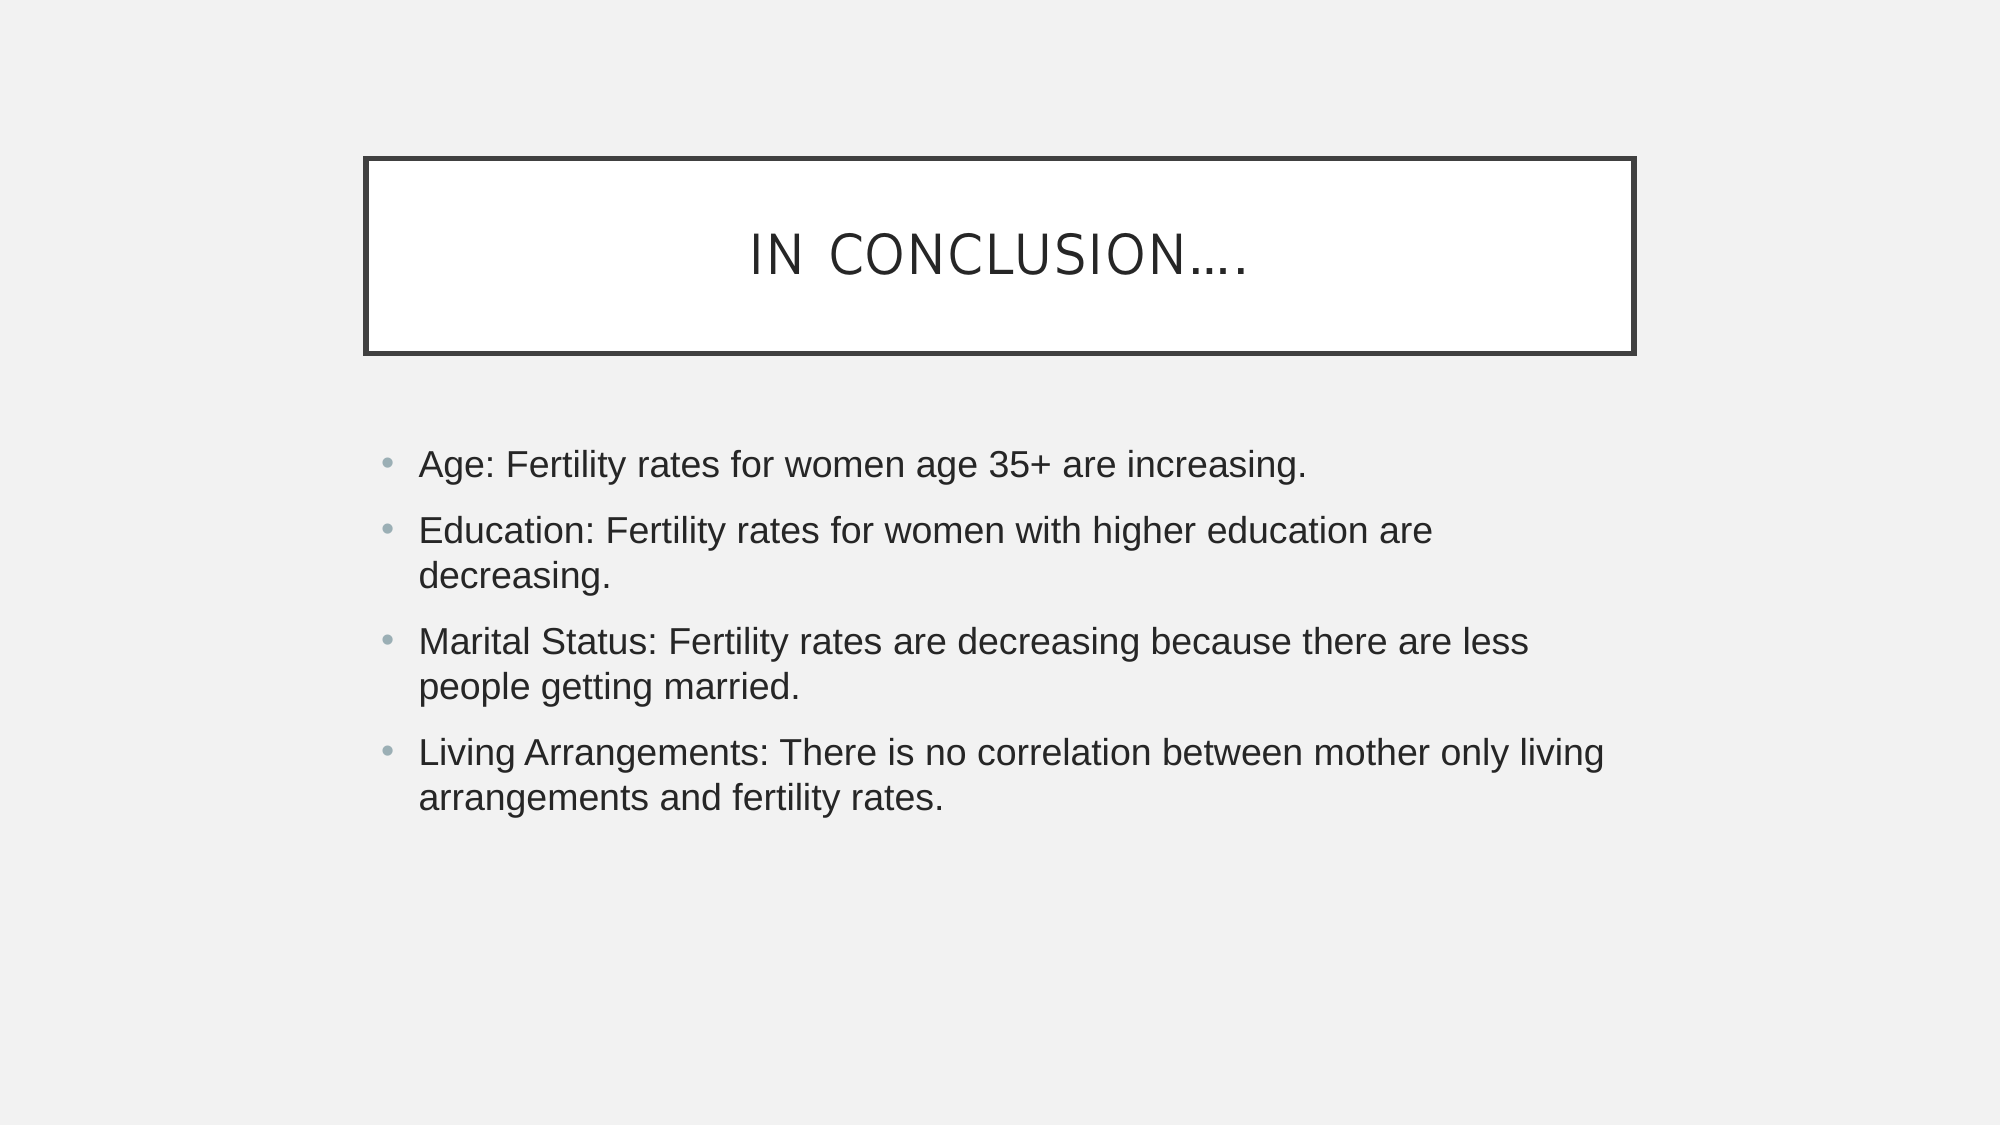

# In conclusion….
Age: Fertility rates for women age 35+ are increasing.
Education: Fertility rates for women with higher education are decreasing.
Marital Status: Fertility rates are decreasing because there are less people getting married.
Living Arrangements: There is no correlation between mother only living arrangements and fertility rates.